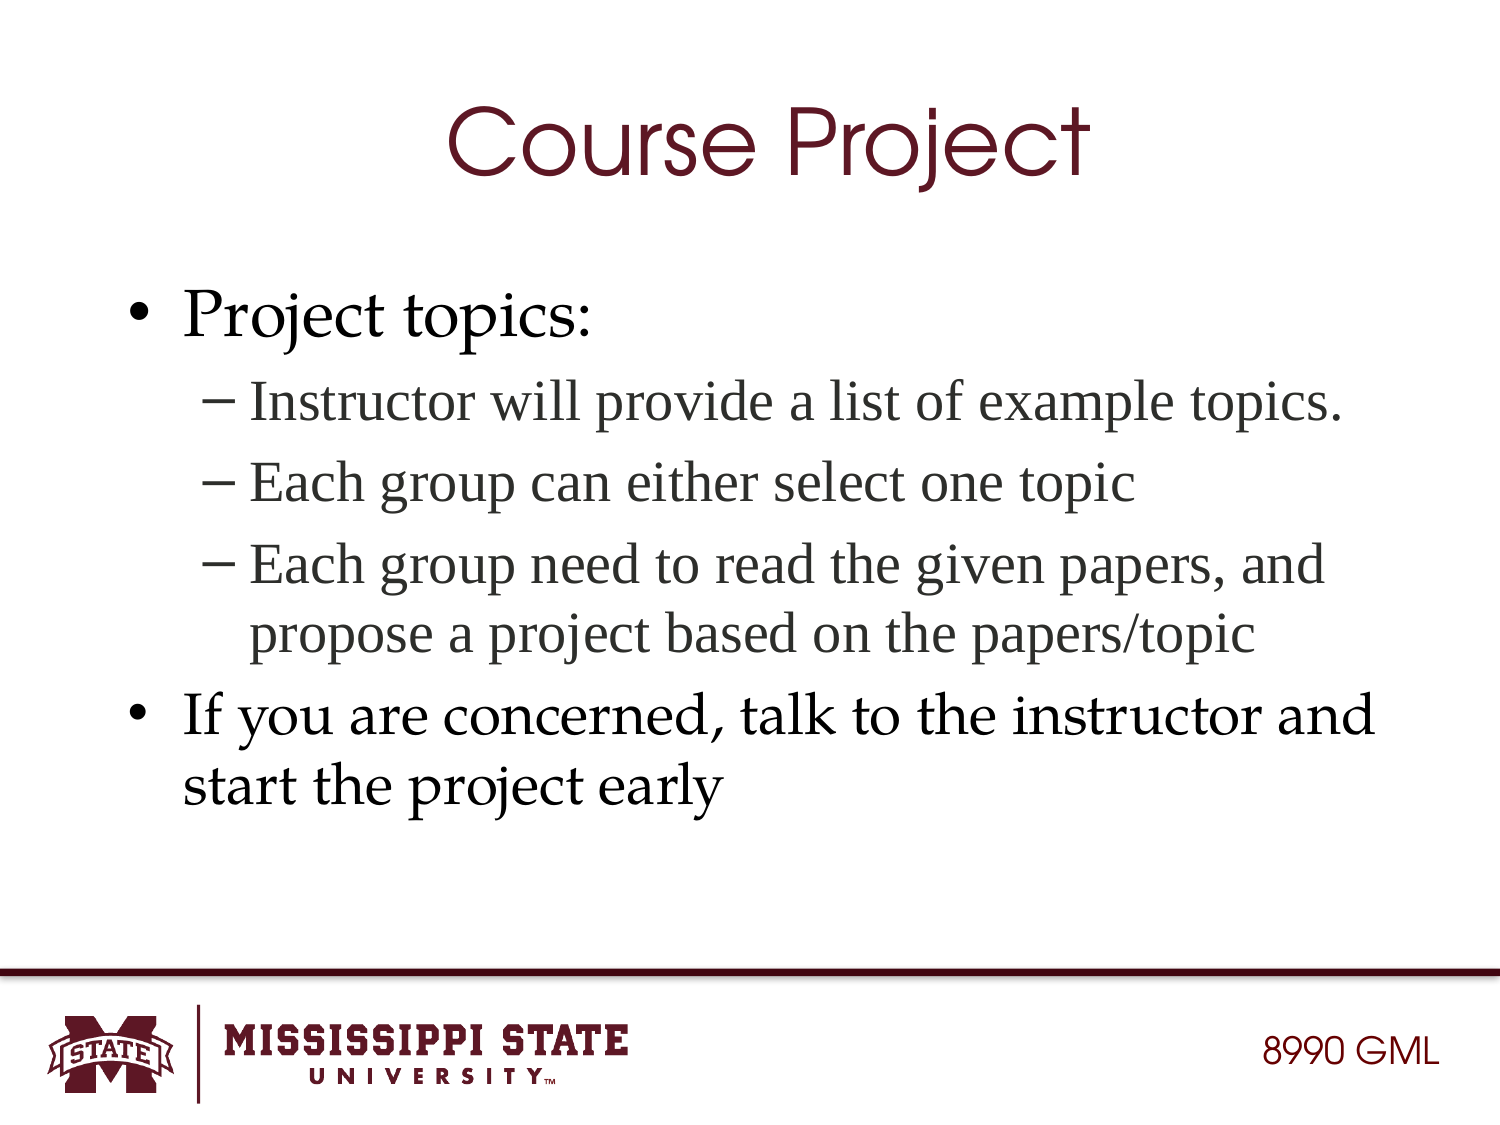

# Course Project
Project topics:
Instructor will provide a list of example topics.
Each group can either select one topic
Each group need to read the given papers, and propose a project based on the papers/topic
If you are concerned, talk to the instructor and start the project early